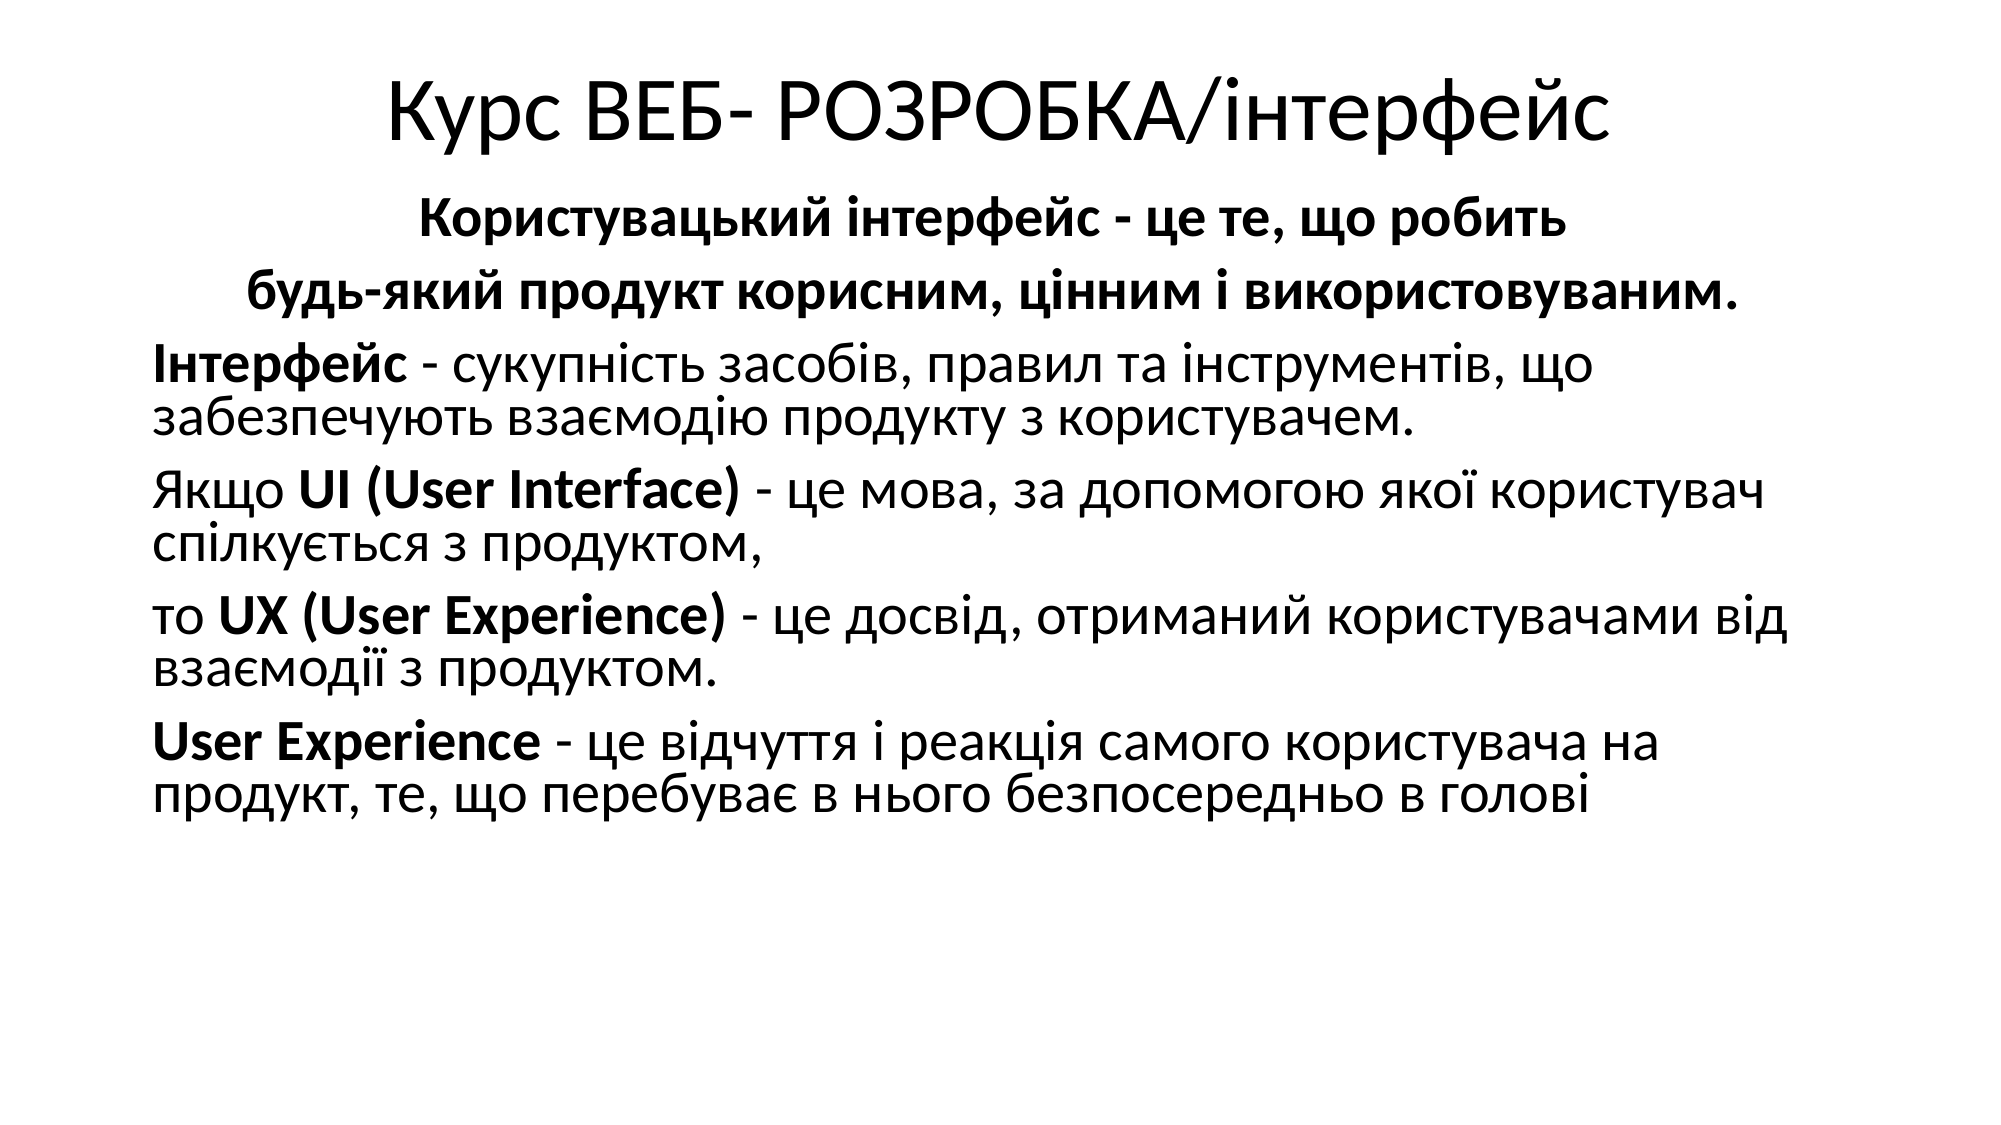

# Курс ВЕБ- РОЗРОБКА/інтерфейс
Користувацький інтерфейс - це те, що робить
будь-який продукт корисним, цінним і використовуваним.
Інтерфейс - сукупність засобів, правил та інструментів, що забезпечують взаємодію продукту з користувачем.
Якщо UI (User Interface) - це мова, за допомогою якої користувач спілкується з продуктом,
то UX (User Experience) - це досвід, отриманий користувачами від взаємодії з продуктом.
User Experience - це відчуття і реакція самого користувача на продукт, те, що перебуває в нього безпосередньо в голові